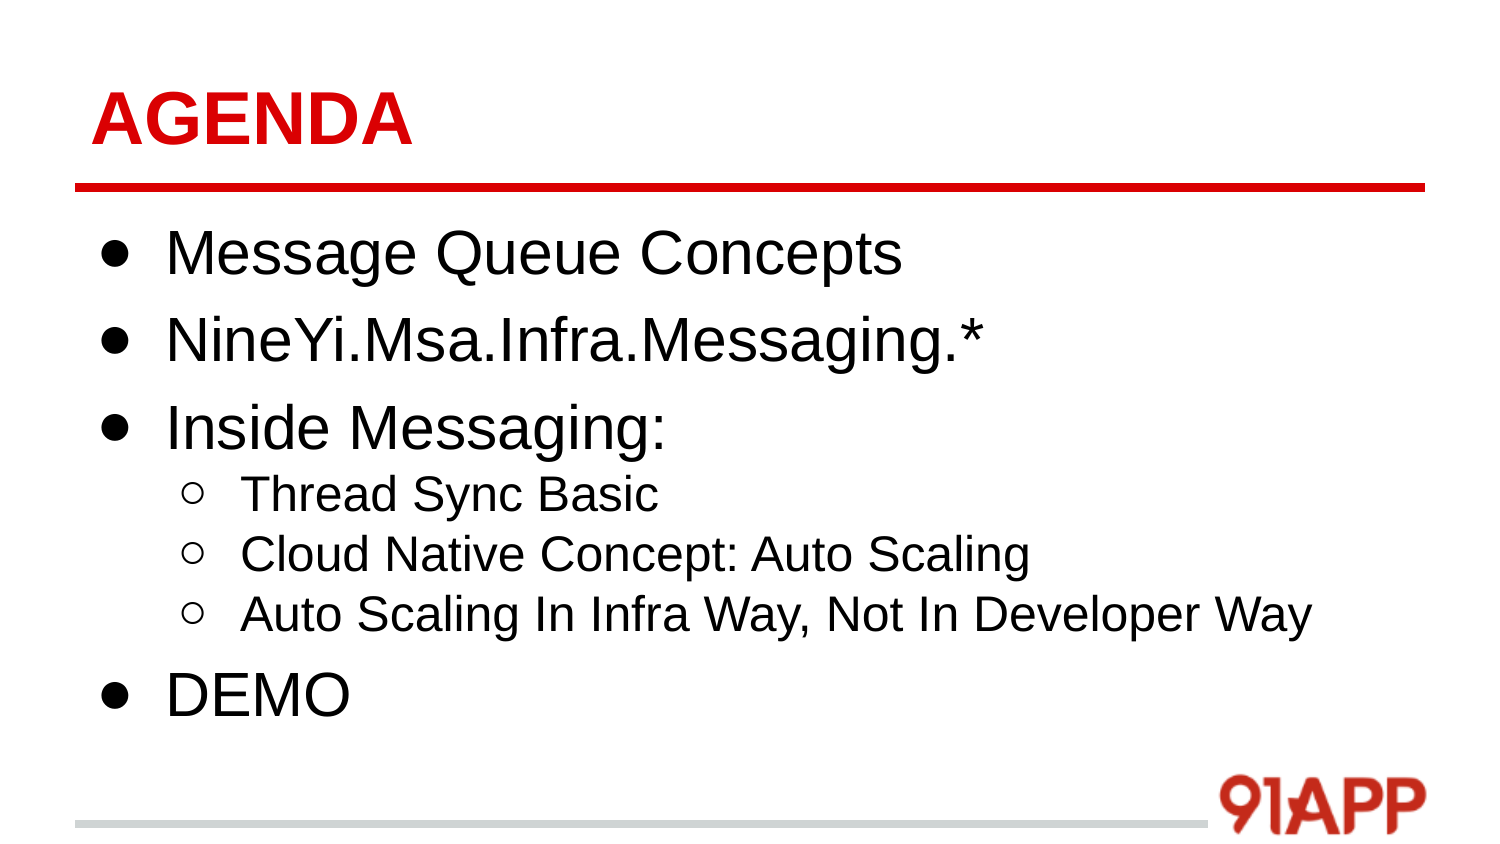

# AGENDA
Message Queue Concepts
NineYi.Msa.Infra.Messaging.*
Inside Messaging:
Thread Sync Basic
Cloud Native Concept: Auto Scaling
Auto Scaling In Infra Way, Not In Developer Way
DEMO